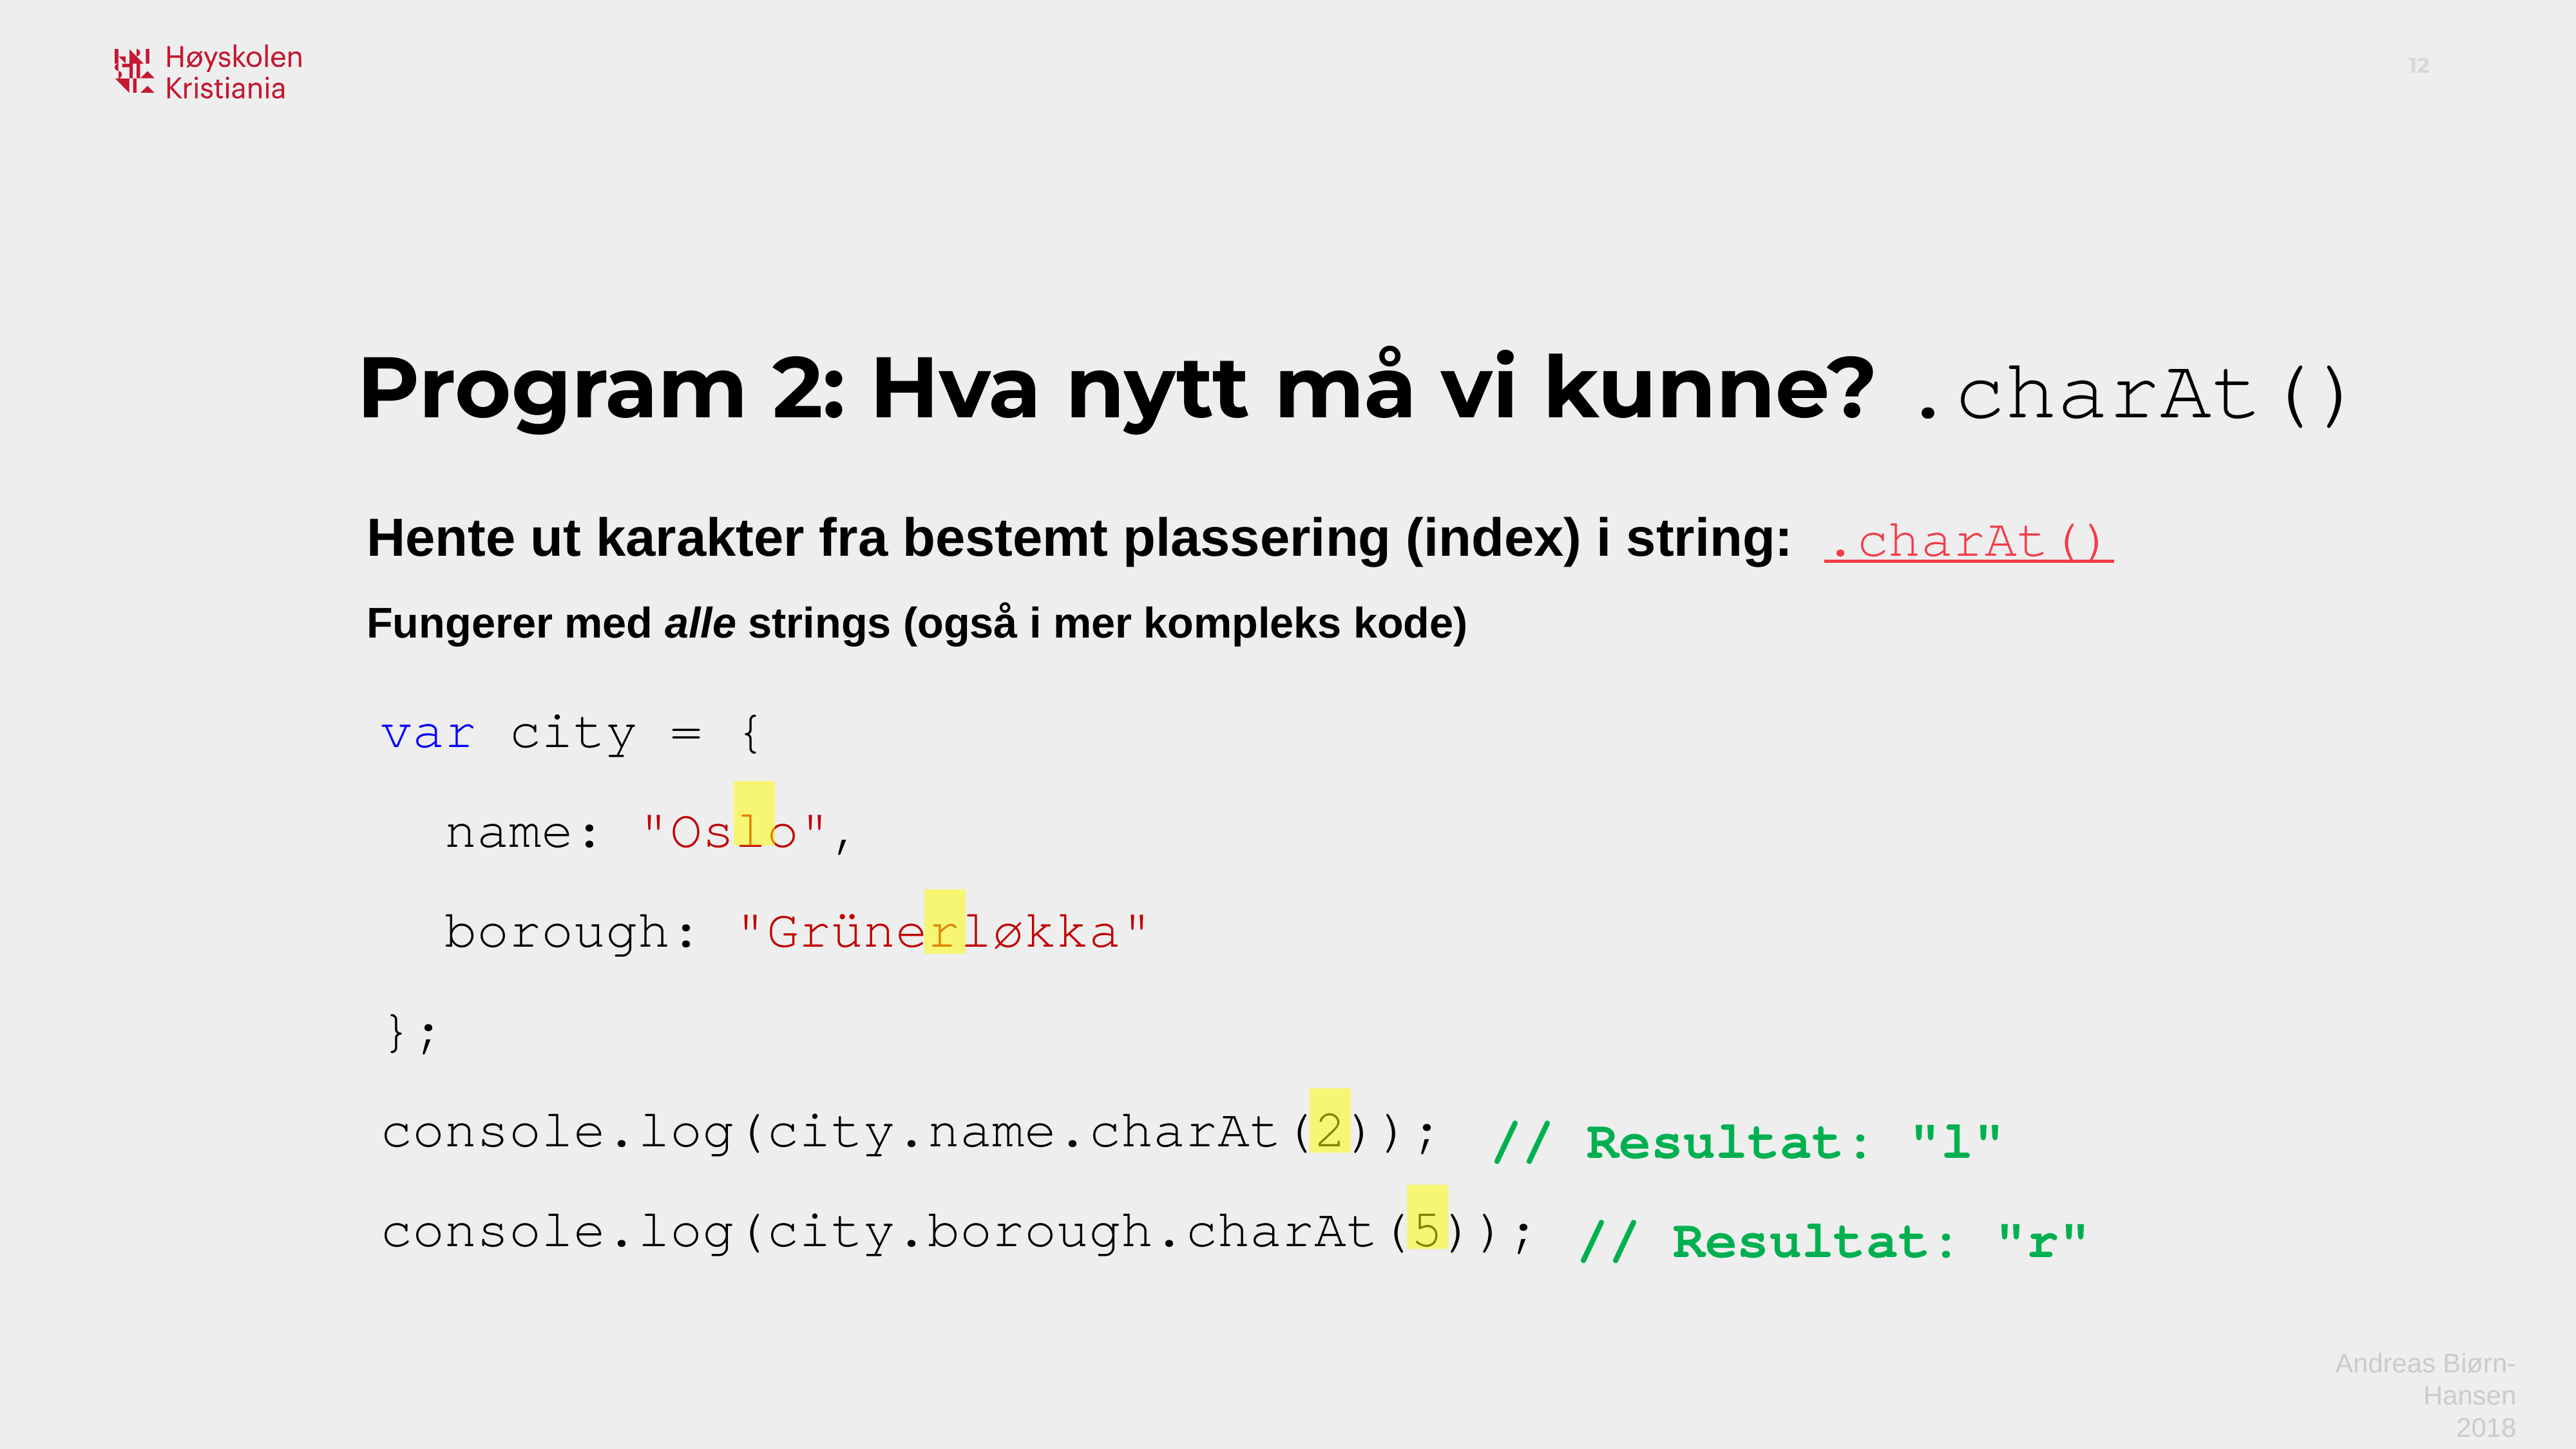

Program 2: Hva nytt må vi kunne? .charAt()

Hente ut karakter fra bestemt plassering (index) i string:  .charAt()
Fungerer med alle strings (også i mer kompleks kode)
var city = {
  name: "Oslo",
  borough: "Grünerløkka"
};
console.log(city.name.charAt(2));
console.log(city.borough.charAt(5));

// Resultat: "l"
// Resultat: "r"